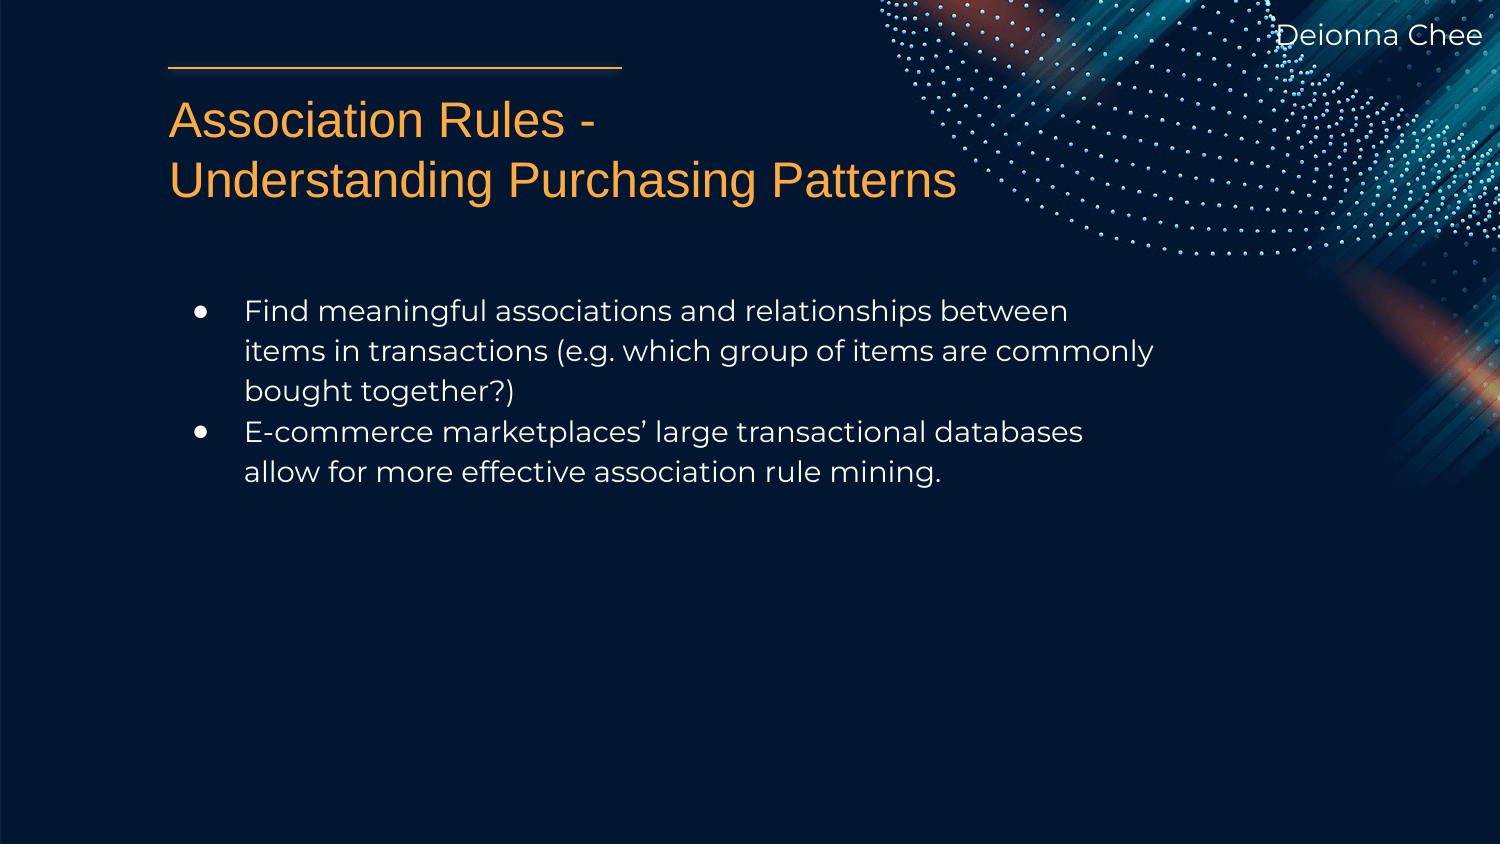

Deionna Chee
# Association Rules -
Understanding Purchasing Patterns
Find meaningful associations and relationships between items in transactions (e.g. which group of items are commonly bought together?)
E-commerce marketplaces’ large transactional databases allow for more effective association rule mining.